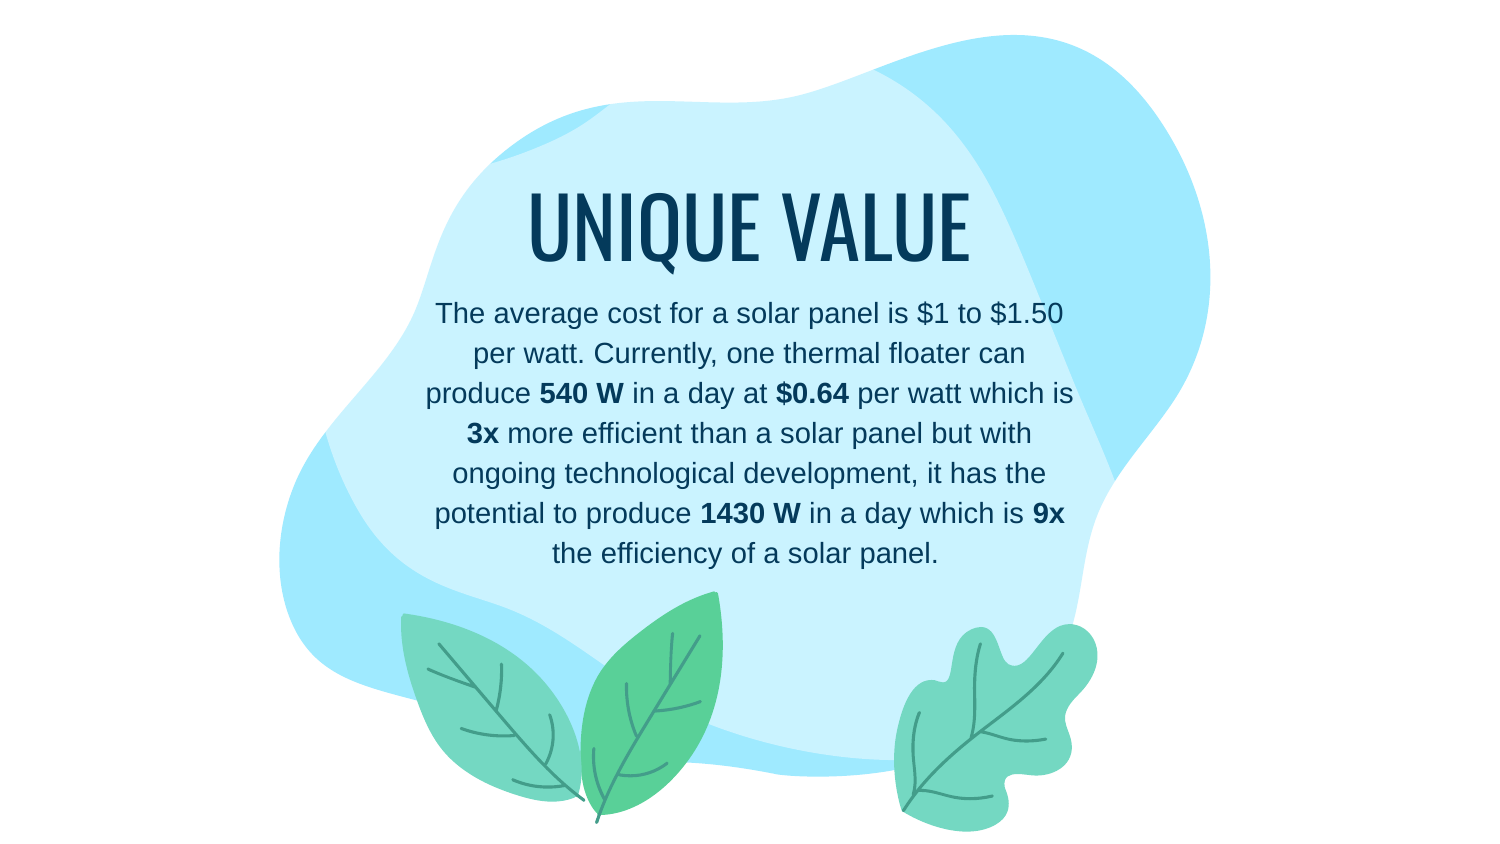

# UNIQUE VALUE
The average cost for a solar panel is $1 to $1.50 per watt. Currently, one thermal floater can produce 540 W in a day at $0.64 per watt which is 3x more efficient than a solar panel but with ongoing technological development, it has the potential to produce 1430 W in a day which is 9x the efficiency of a solar panel.